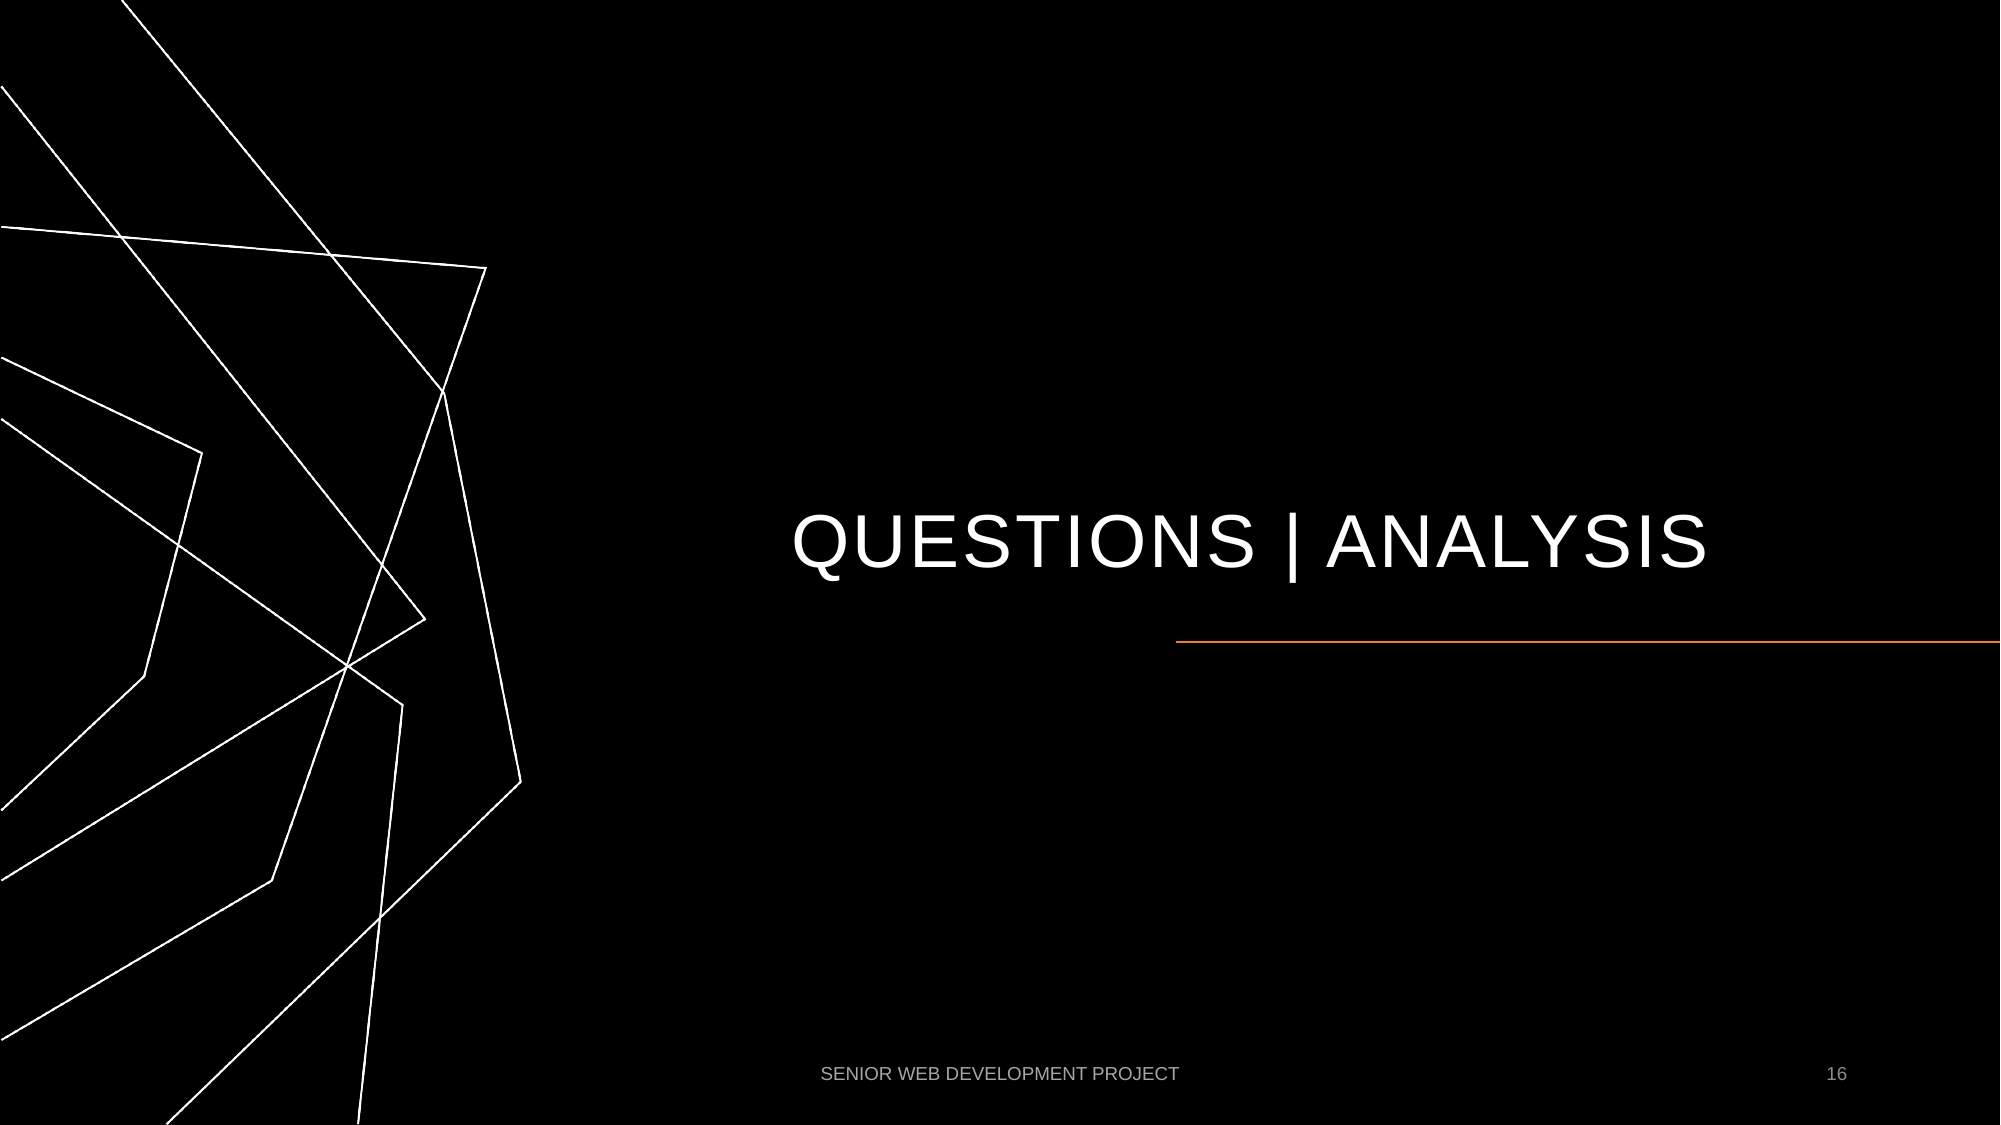

# Questions | Analysis
16
SENIOR WEB DEVELOPMENT PROJECT